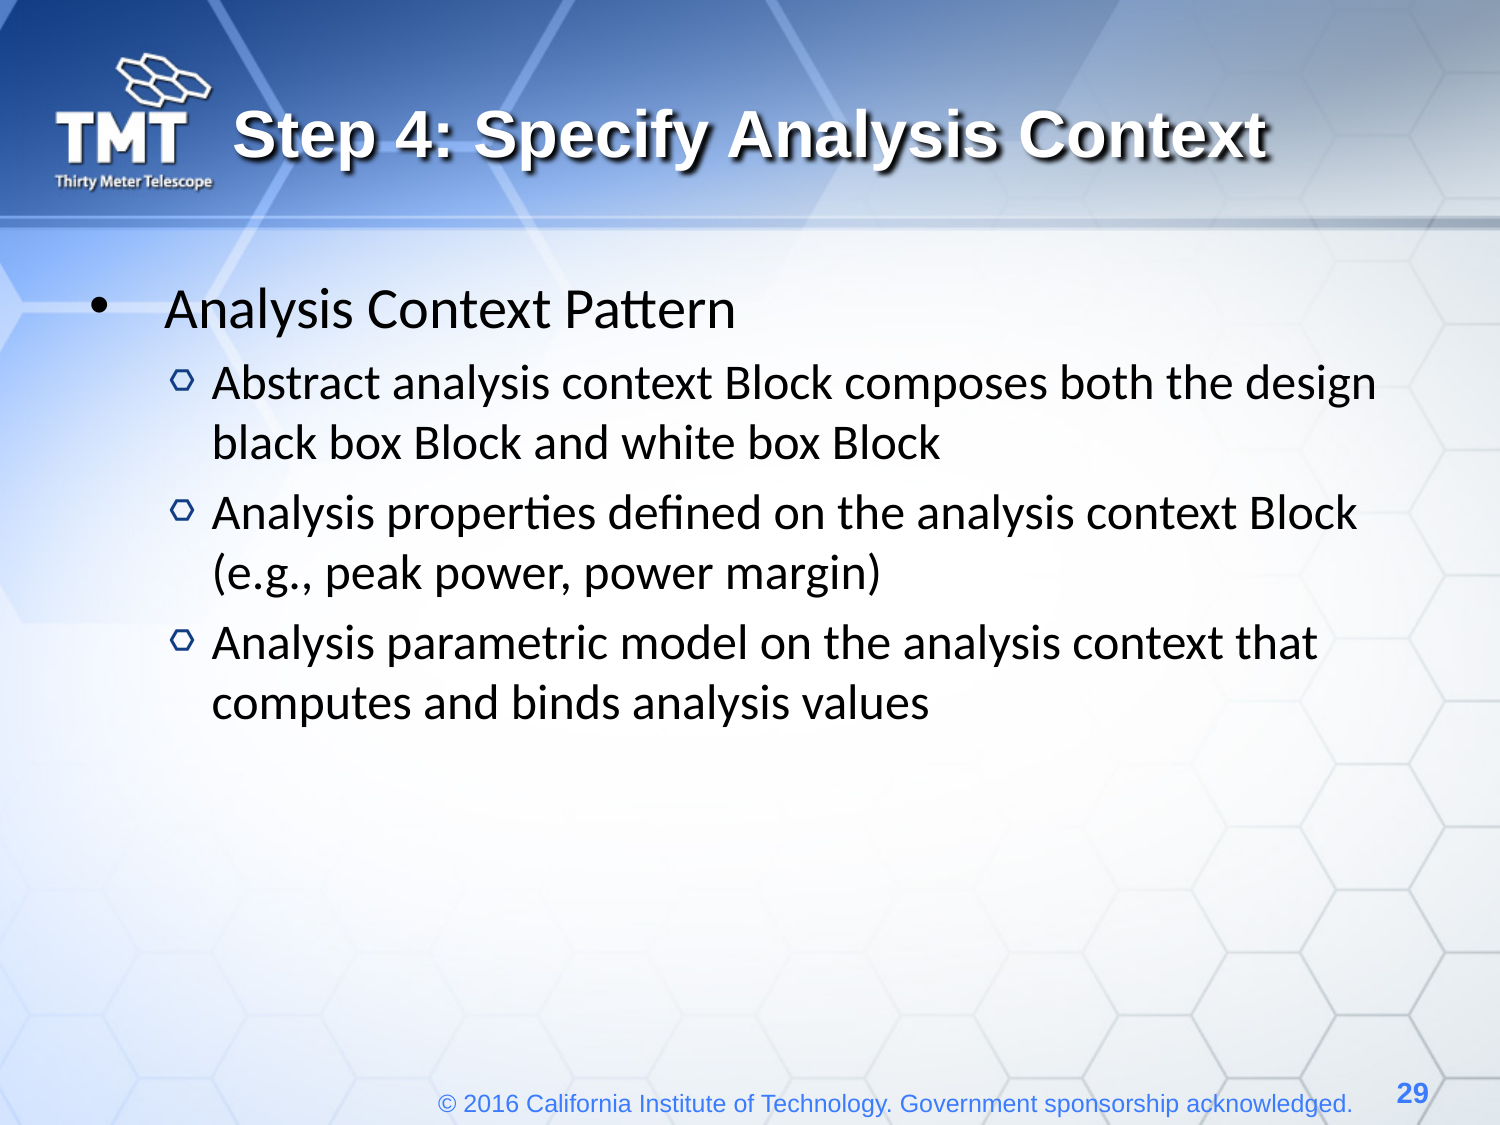

# Step 4: Specify Analysis Context
Analysis Context Pattern
Abstract analysis context Block composes both the design black box Block and white box Block
Analysis properties defined on the analysis context Block (e.g., peak power, power margin)
Analysis parametric model on the analysis context that computes and binds analysis values